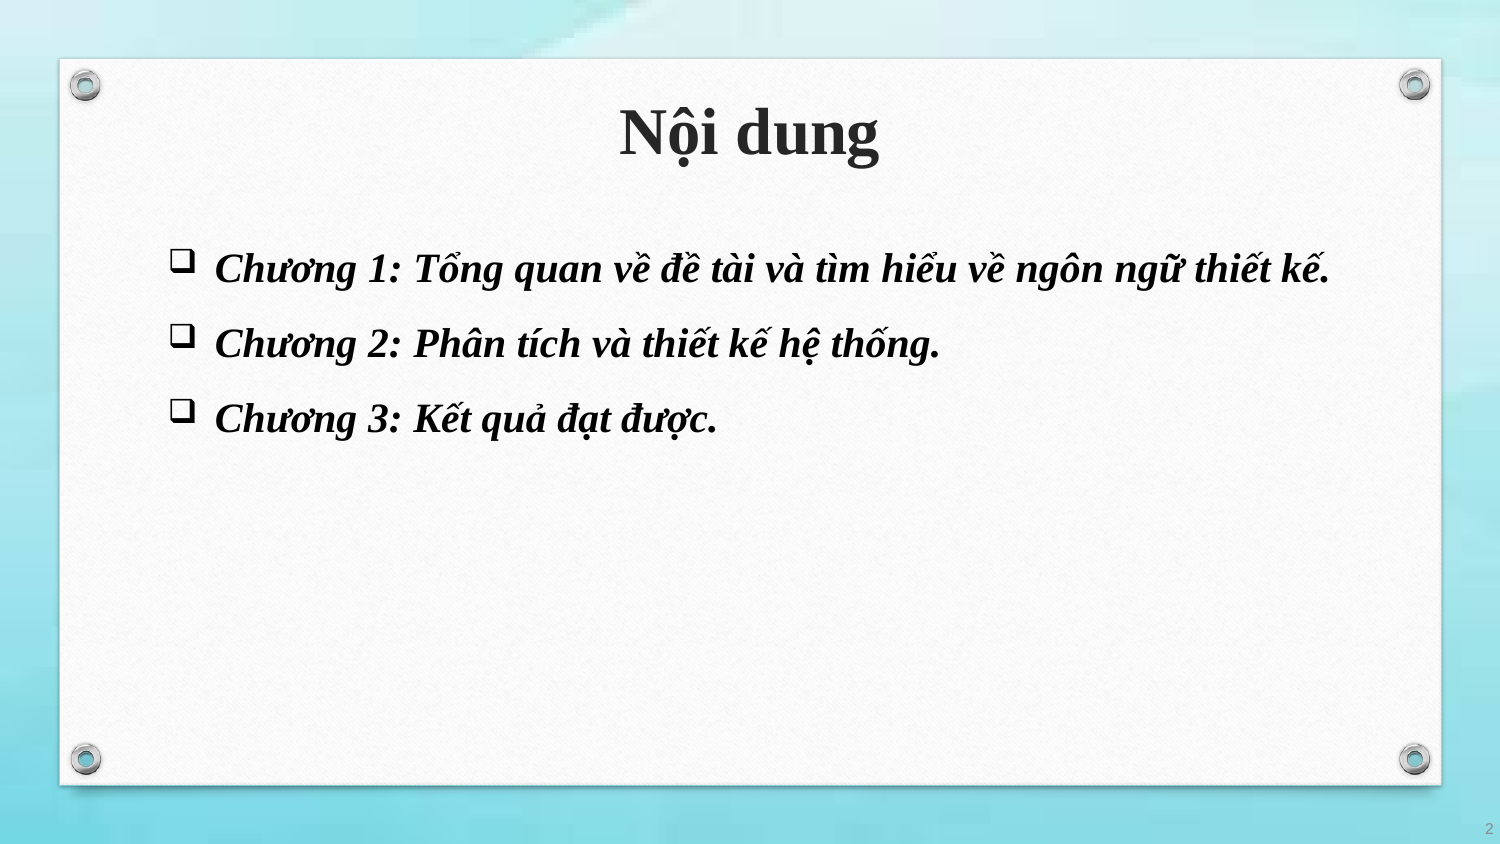

# Nội dung
Chương 1: Tổng quan về đề tài và tìm hiểu về ngôn ngữ thiết kế.
Chương 2: Phân tích và thiết kế hệ thống.
Chương 3: Kết quả đạt được.
2